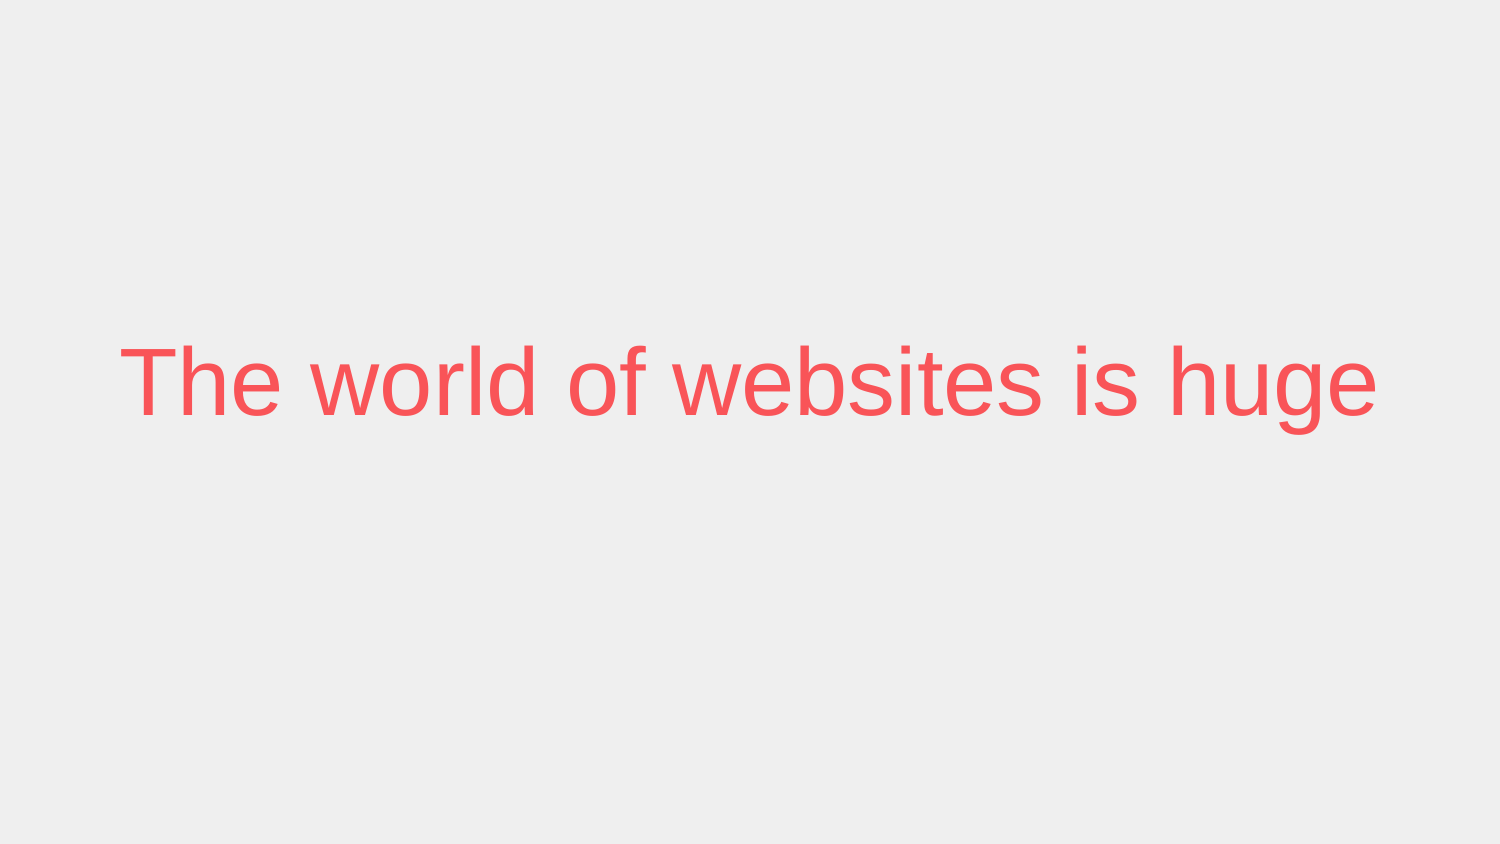

# The world of websites is huge